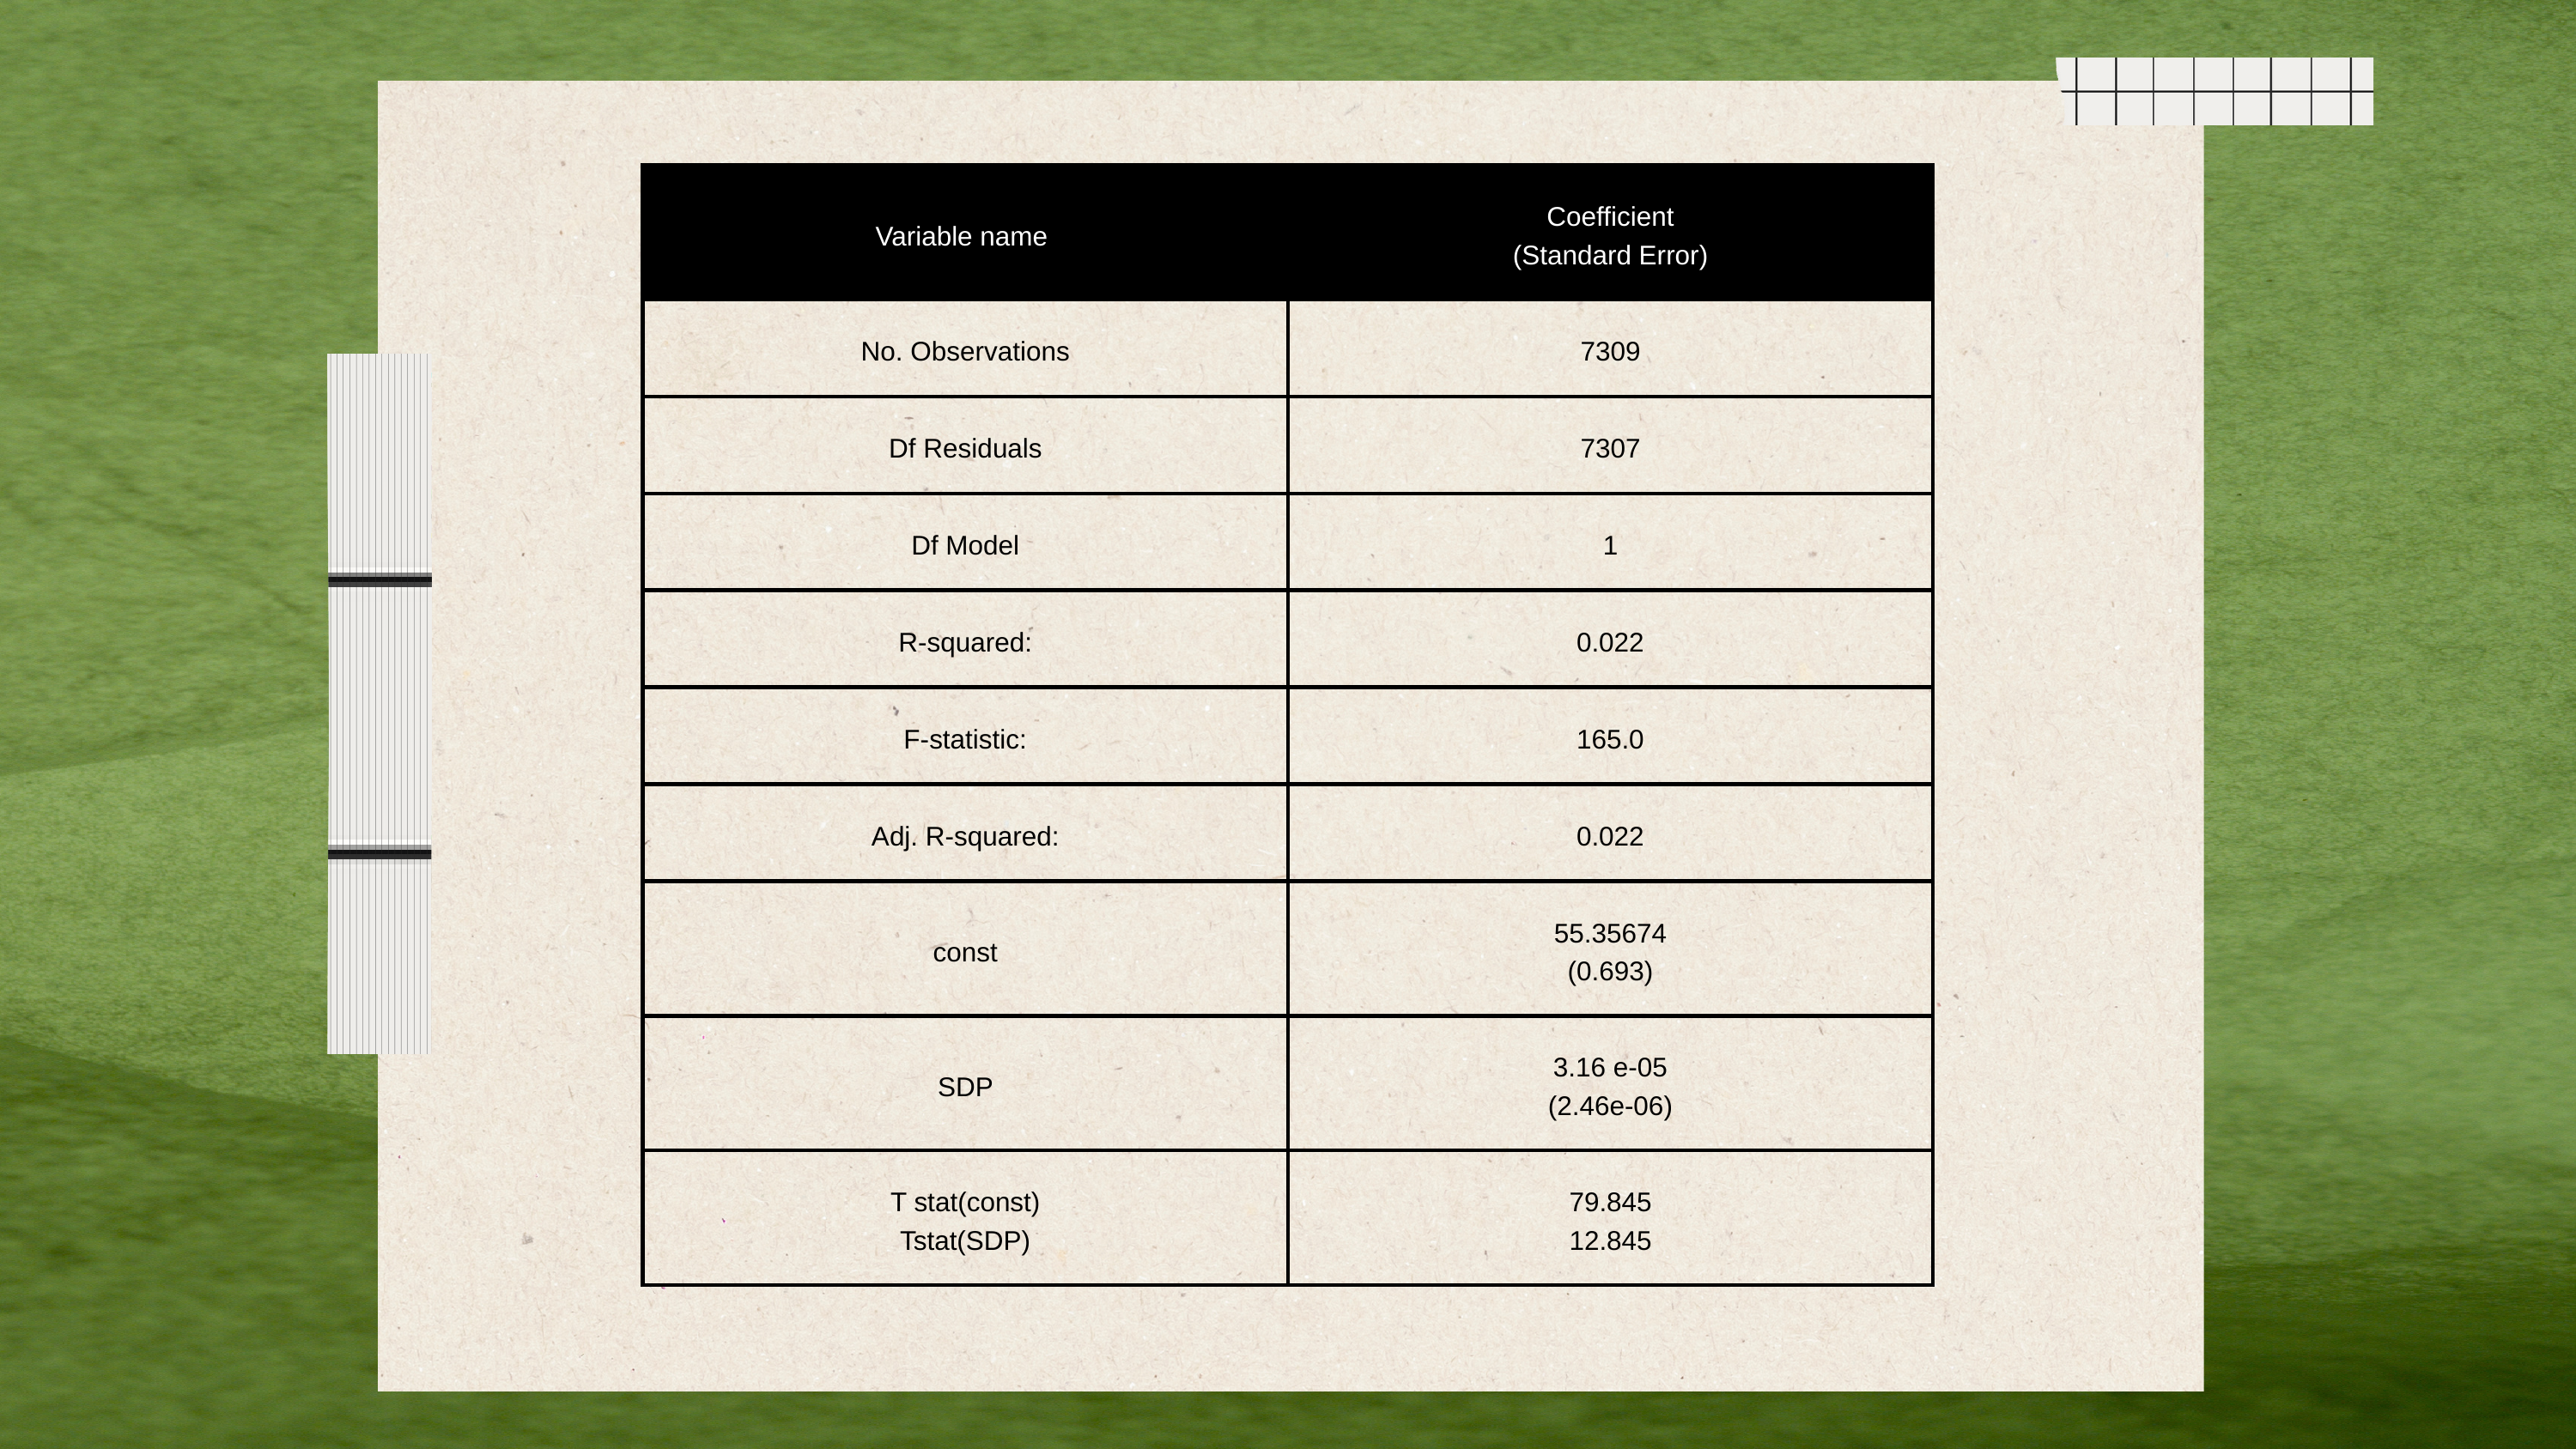

| Variable name | Coefficient (Standard Error) |
| --- | --- |
| No. Observations | 7309 |
| Df Residuals | 7307 |
| Df Model | 1 |
| R-squared: | 0.022 |
| F-statistic: | 165.0 |
| Adj. R-squared: | 0.022 |
| const | 55.35674 (0.693) |
| SDP | 3.16 e-05 (2.46e-06) |
| T stat(const) Tstat(SDP) | 79.845 12.845 |